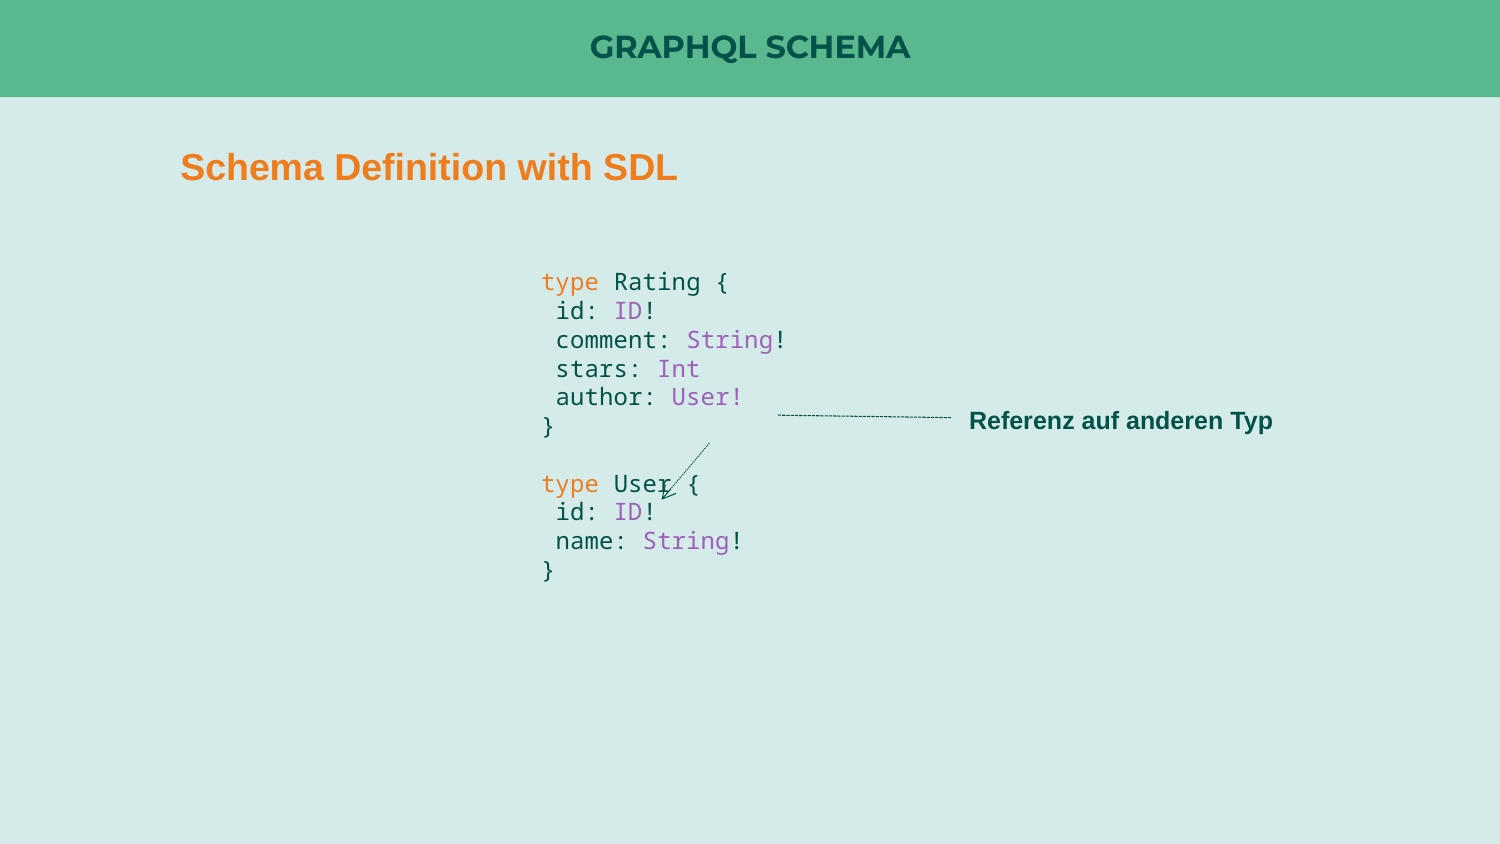

# GraphQL Schema
Schema Definition with SDL
type Rating {
 id: ID!
 comment: String!
 stars: Int
 author: User!
}

type User {
 id: ID!
 name: String!
}

Referenz auf anderen Typ